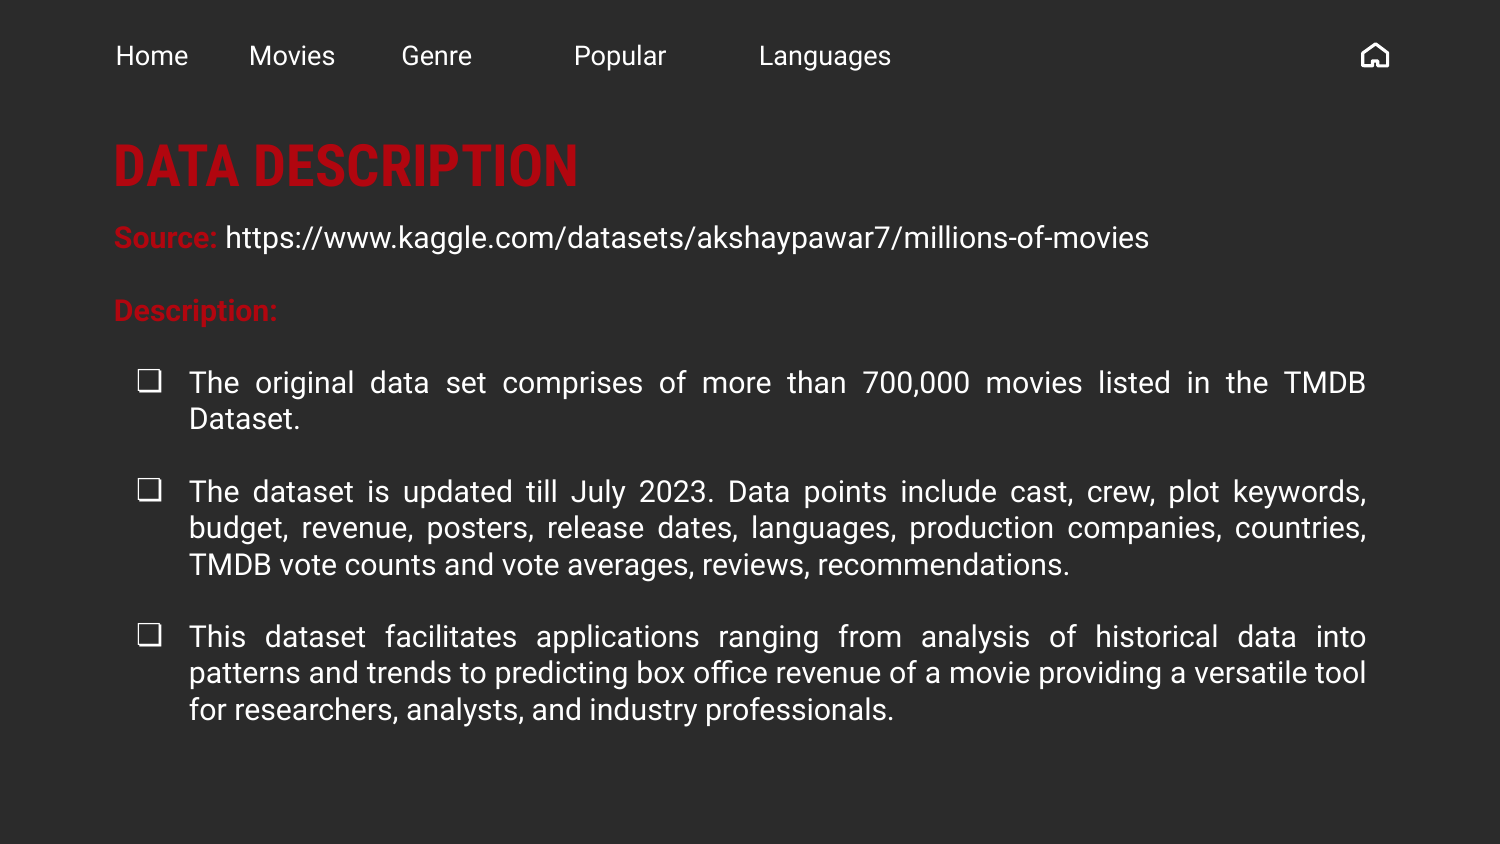

Home
Movies
Genre
Popular
Languages

# DATA DESCRIPTION
Source: https://www.kaggle.com/datasets/akshaypawar7/millions-of-movies

Description:

The original data set comprises of more than 700,000 movies listed in the TMDB Dataset.

The dataset is updated till July 2023. Data points include cast, crew, plot keywords, budget, revenue, posters, release dates, languages, production companies, countries, TMDB vote counts and vote averages, reviews, recommendations.

This dataset facilitates applications ranging from analysis of historical data into patterns and trends to predicting box office revenue of a movie providing a versatile tool for researchers, analysts, and industry professionals.